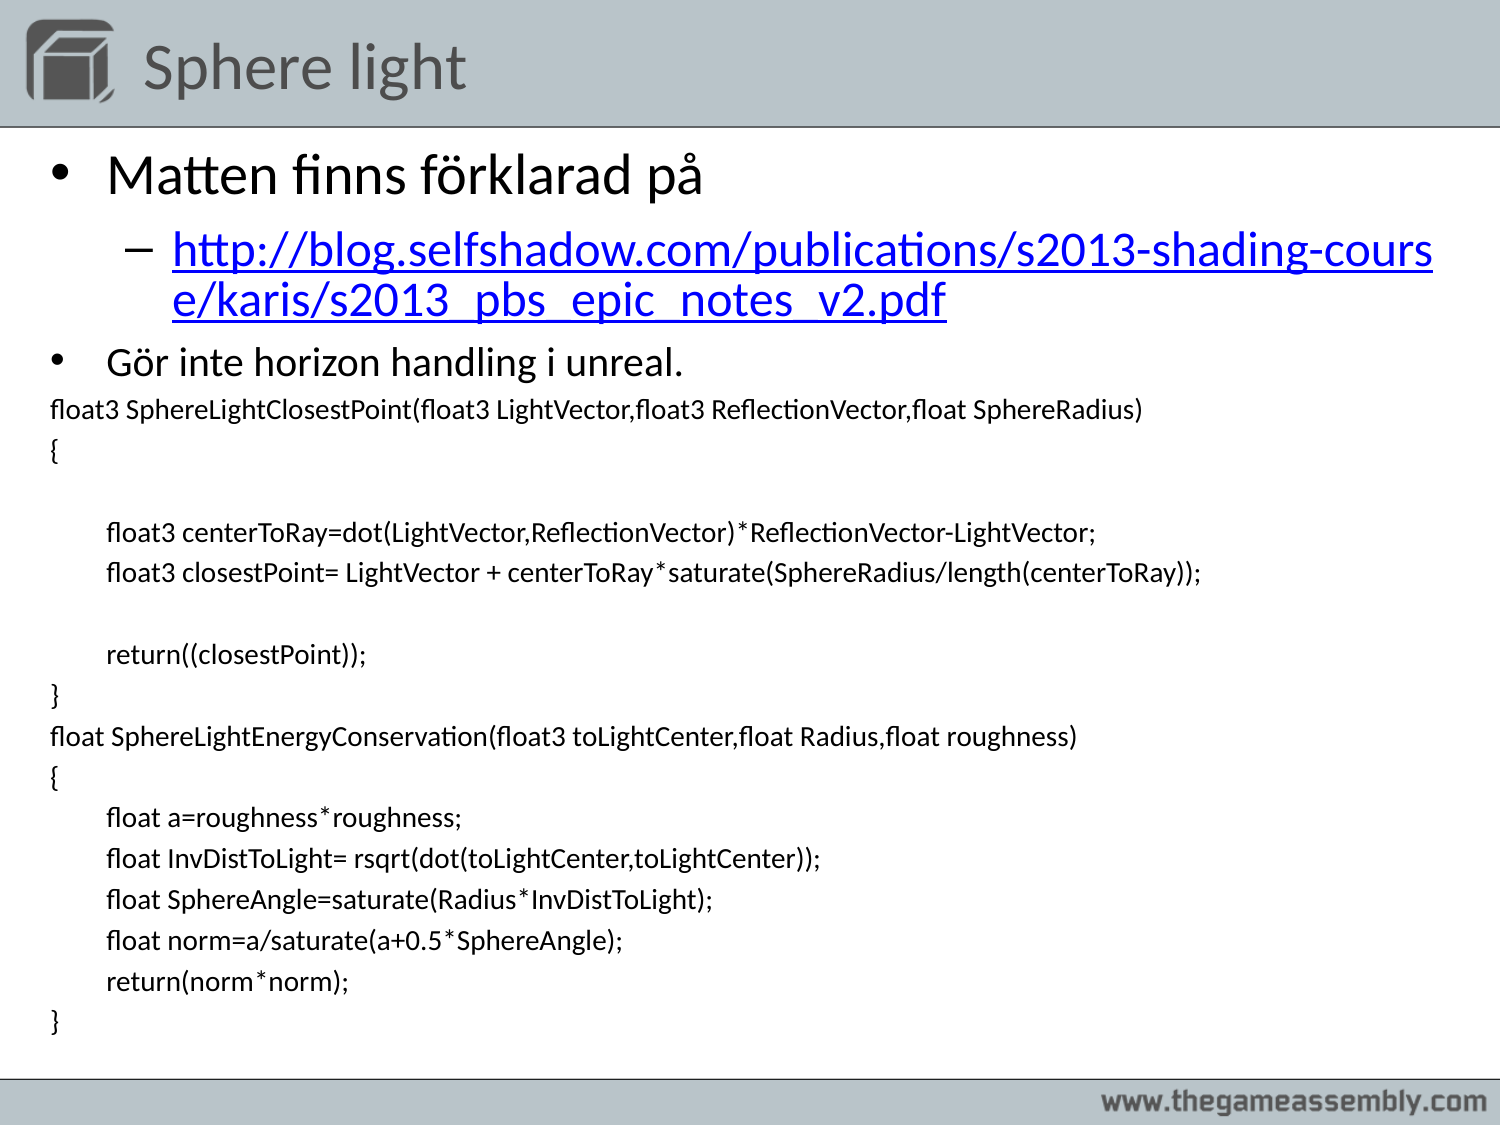

# Sphere light
Matten finns förklarad på
http://blog.selfshadow.com/publications/s2013-shading-course/karis/s2013_pbs_epic_notes_v2.pdf
Gör inte horizon handling i unreal.
float3 SphereLightClosestPoint(float3 LightVector,float3 ReflectionVector,float SphereRadius)
{

	float3 centerToRay=dot(LightVector,ReflectionVector)*ReflectionVector-LightVector;
	float3 closestPoint= LightVector + centerToRay*saturate(SphereRadius/length(centerToRay));

	return((closestPoint));
}
float SphereLightEnergyConservation(float3 toLightCenter,float Radius,float roughness)
{
	float a=roughness*roughness;
	float InvDistToLight= rsqrt(dot(toLightCenter,toLightCenter));
	float SphereAngle=saturate(Radius*InvDistToLight);
	float norm=a/saturate(a+0.5*SphereAngle);
	return(norm*norm);
}